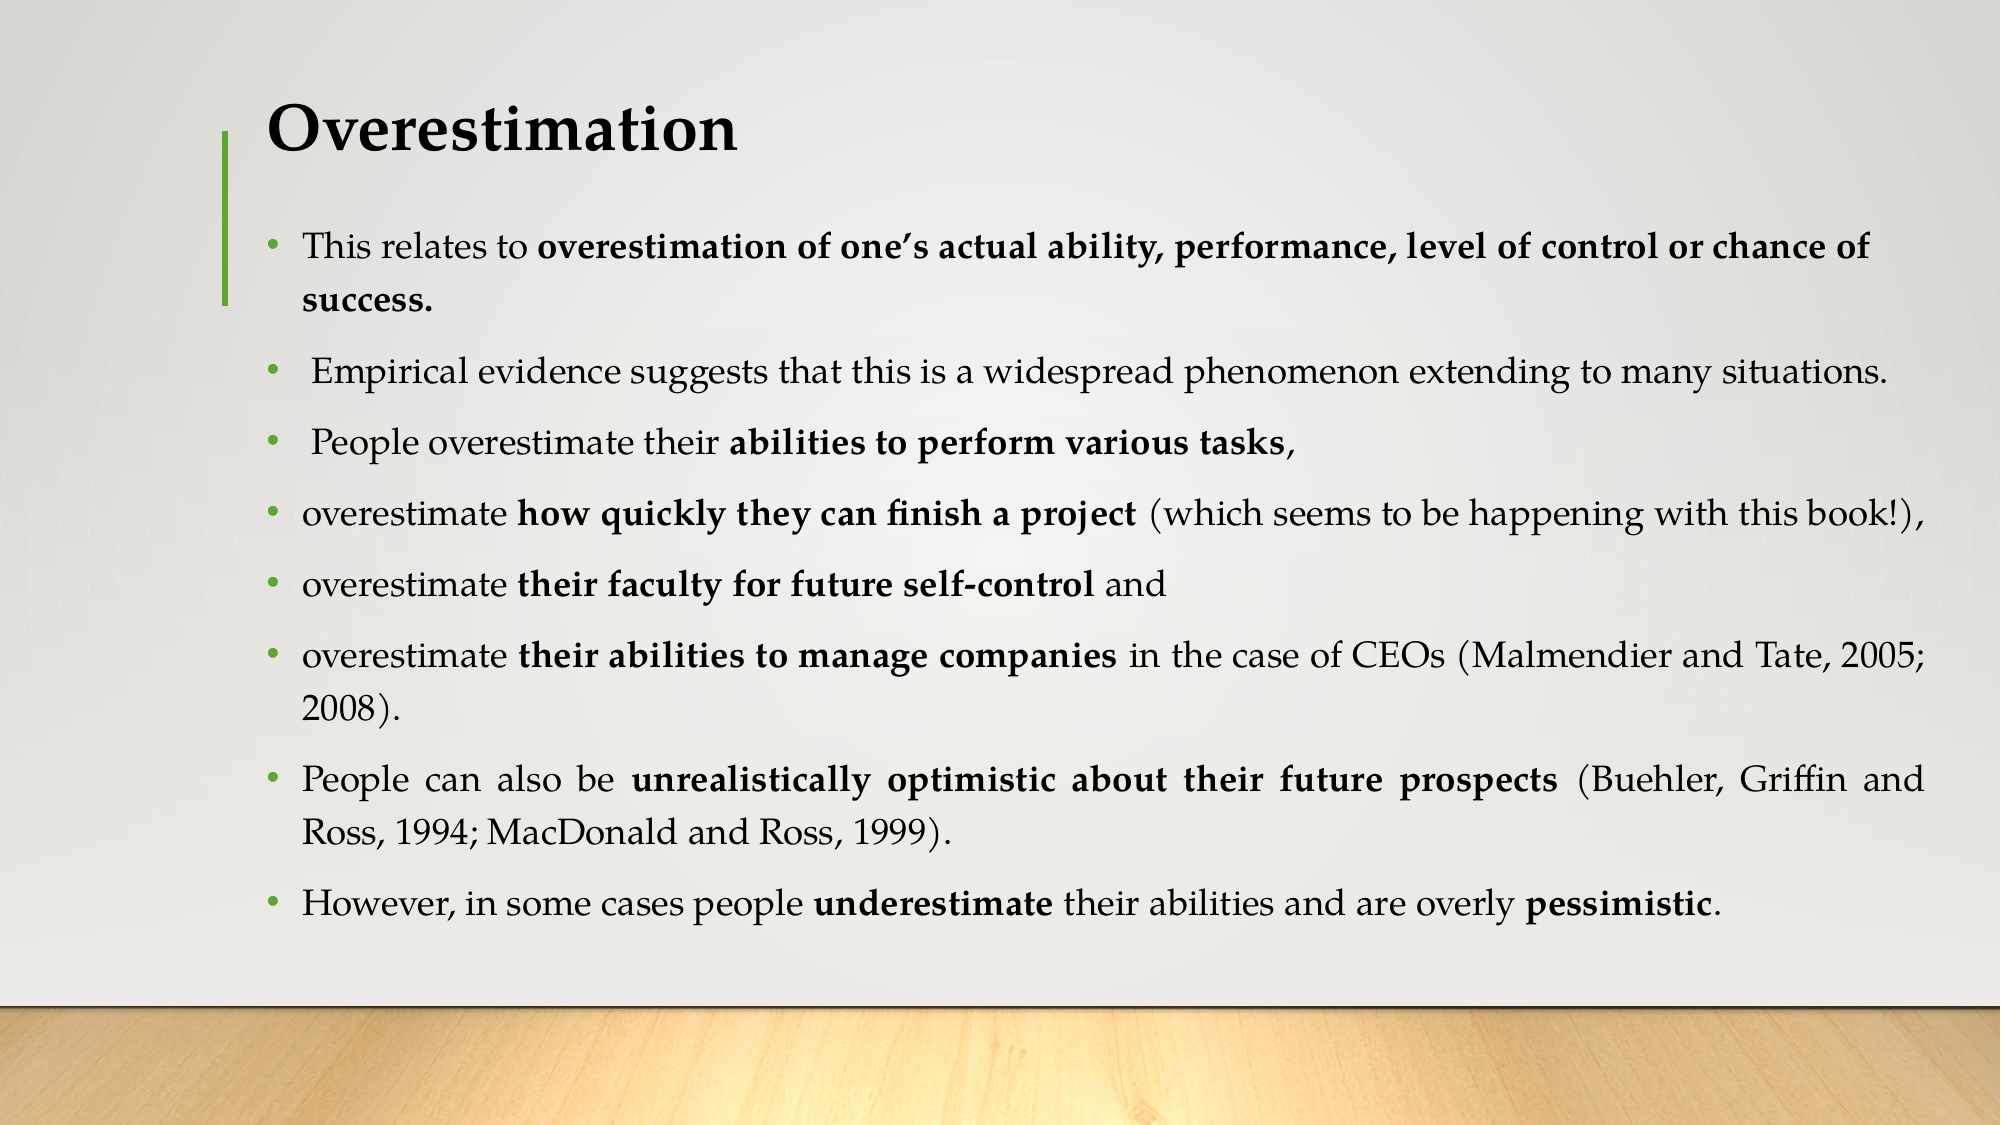

# Overestimation
This relates to overestimation of one’s actual ability, performance, level of control or chance of success.
 Empirical evidence suggests that this is a widespread phenomenon extending to many situations.
 People overestimate their abilities to perform various tasks,
overestimate how quickly they can finish a project (which seems to be happening with this book!),
overestimate their faculty for future self-control and
overestimate their abilities to manage companies in the case of CEOs (Malmendier and Tate, 2005; 2008).
People can also be unrealistically optimistic about their future prospects (Buehler, Griffin and Ross, 1994; MacDonald and Ross, 1999).
However, in some cases people underestimate their abilities and are overly pessimistic.